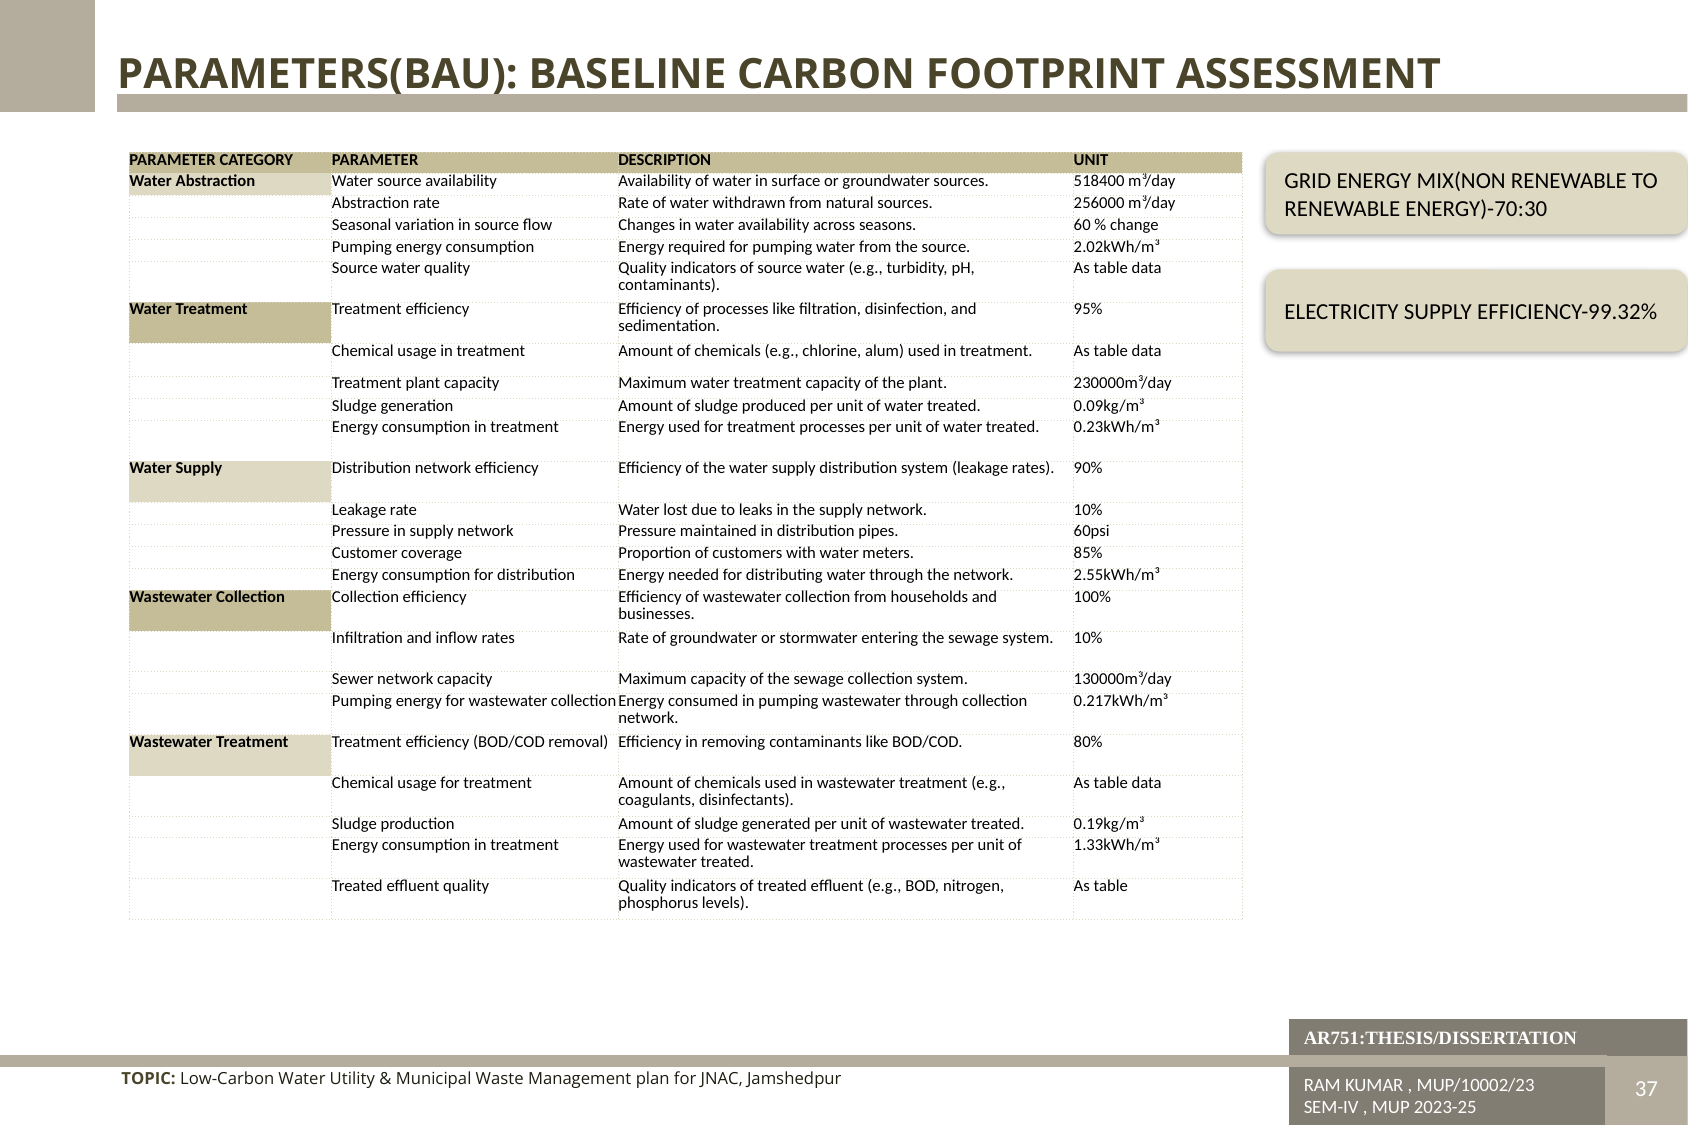

PARAMETERS(BAU): BASELINE CARBON FOOTPRINT ASSESSMENT

| PARAMETER CATEGORY | PARAMETER | DESCRIPTION | UNIT |
| --- | --- | --- | --- |
| Water Abstraction | Water source availability | Availability of water in surface or groundwater sources. | 518400 m³/day |
|  | Abstraction rate | Rate of water withdrawn from natural sources. | 256000 m³/day |
|  | Seasonal variation in source flow | Changes in water availability across seasons. | 60 % change |
|  | Pumping energy consumption | Energy required for pumping water from the source. | 2.02kWh/m³ |
|  | Source water quality | Quality indicators of source water (e.g., turbidity, pH, contaminants). | As table data |
| Water Treatment | Treatment efficiency | Efficiency of processes like filtration, disinfection, and sedimentation. | 95% |
|  | Chemical usage in treatment | Amount of chemicals (e.g., chlorine, alum) used in treatment. | As table data |
|  | Treatment plant capacity | Maximum water treatment capacity of the plant. | 230000m³/day |
|  | Sludge generation | Amount of sludge produced per unit of water treated. | 0.09kg/m³ |
|  | Energy consumption in treatment | Energy used for treatment processes per unit of water treated. | 0.23kWh/m³ |
| Water Supply | Distribution network efficiency | Efficiency of the water supply distribution system (leakage rates). | 90% |
|  | Leakage rate | Water lost due to leaks in the supply network. | 10% |
|  | Pressure in supply network | Pressure maintained in distribution pipes. | 60psi |
|  | Customer coverage | Proportion of customers with water meters. | 85% |
|  | Energy consumption for distribution | Energy needed for distributing water through the network. | 2.55kWh/m³ |
| Wastewater Collection | Collection efficiency | Efficiency of wastewater collection from households and businesses. | 100% |
|  | Infiltration and inflow rates | Rate of groundwater or stormwater entering the sewage system. | 10% |
|  | Sewer network capacity | Maximum capacity of the sewage collection system. | 130000m³/day |
|  | Pumping energy for wastewater collection | Energy consumed in pumping wastewater through collection network. | 0.217kWh/m³ |
| Wastewater Treatment | Treatment efficiency (BOD/COD removal) | Efficiency in removing contaminants like BOD/COD. | 80% |
|  | Chemical usage for treatment | Amount of chemicals used in wastewater treatment (e.g., coagulants, disinfectants). | As table data |
|  | Sludge production | Amount of sludge generated per unit of wastewater treated. | 0.19kg/m³ |
|  | Energy consumption in treatment | Energy used for wastewater treatment processes per unit of wastewater treated. | 1.33kWh/m³ |
|  | Treated effluent quality | Quality indicators of treated effluent (e.g., BOD, nitrogen, phosphorus levels). | As table |
GRID ENERGY MIX(NON RENEWABLE TO RENEWABLE ENERGY)-70:30
ELECTRICITY SUPPLY EFFICIENCY-99.32%

AR751:THESIS/DISSERTATION

TOPIC: Low-Carbon Water Utility & Municipal Waste Management plan for JNAC, Jamshedpur

RAM KUMAR , MUP/10002/23
SEM-IV , MUP 2023-25

DISSERTATION & PLANNING SEMINAR

37